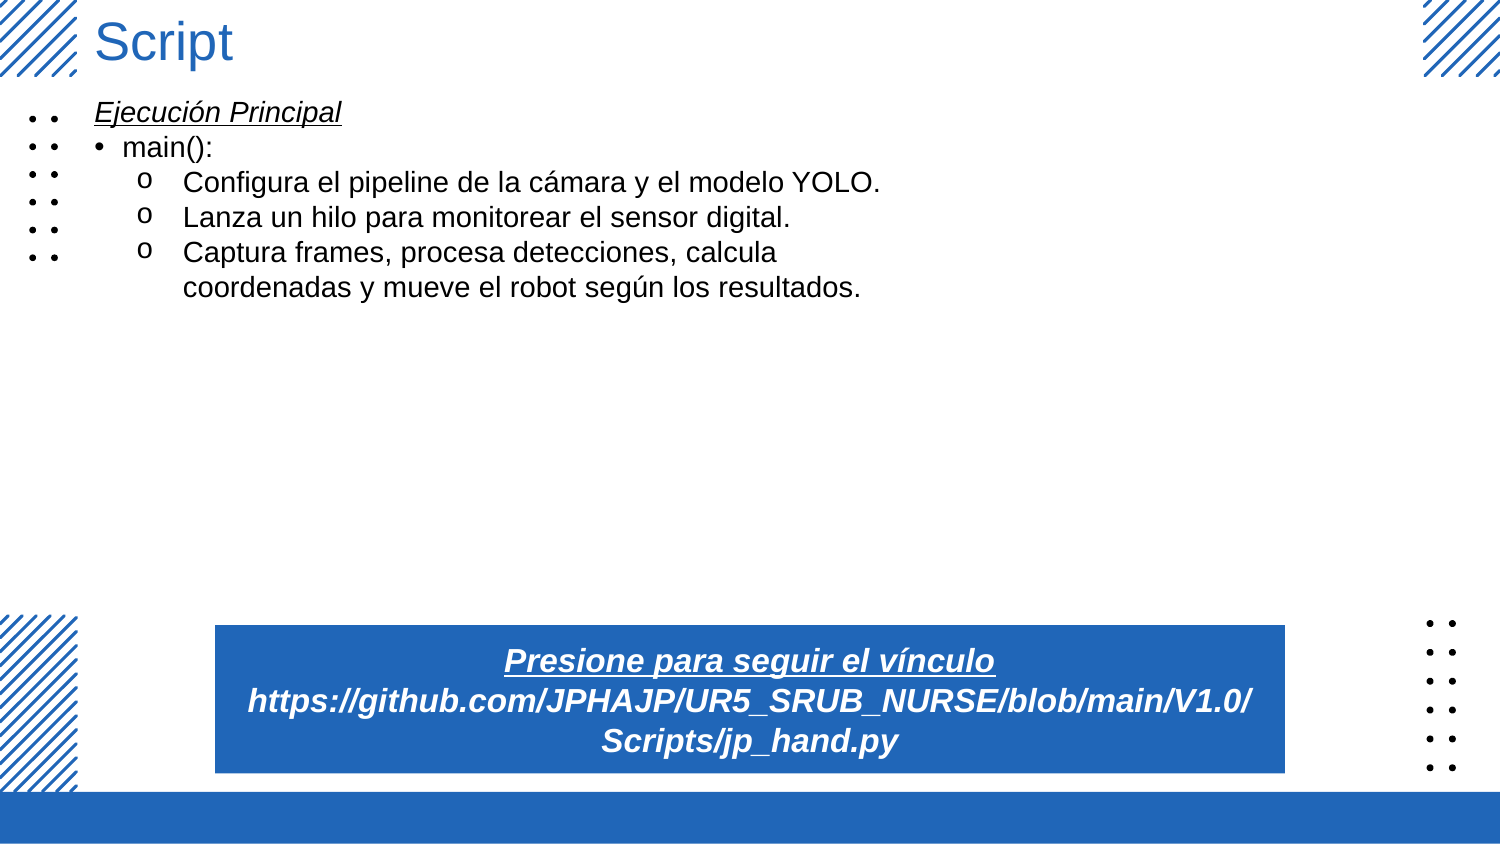

# Script
Ejecución Principal
main():
Configura el pipeline de la cámara y el modelo YOLO.
Lanza un hilo para monitorear el sensor digital.
Captura frames, procesa detecciones, calcula coordenadas y mueve el robot según los resultados.
Presione para seguir el vínculo
https://github.com/JPHAJP/UR5_SRUB_NURSE/blob/main/V1.0/Scripts/jp_hand.py